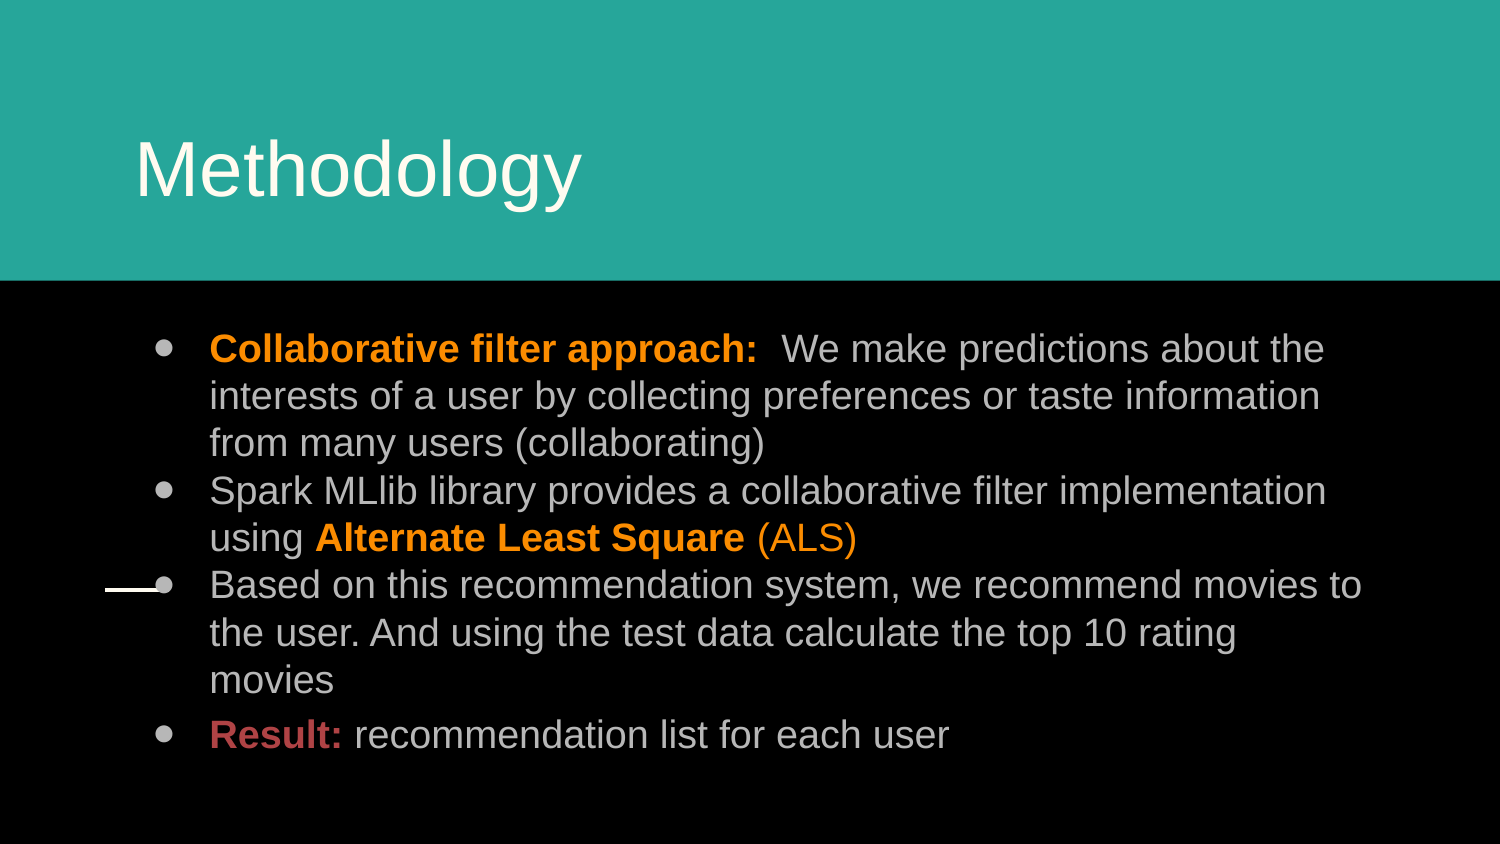

# Methodology
Collaborative filter approach:  We make predictions about the interests of a user by collecting preferences or taste information from many users (collaborating)
Spark MLlib library provides a collaborative filter implementation using Alternate Least Square (ALS)
Based on this recommendation system, we recommend movies to the user. And using the test data calculate the top 10 rating movies
Result: recommendation list for each user